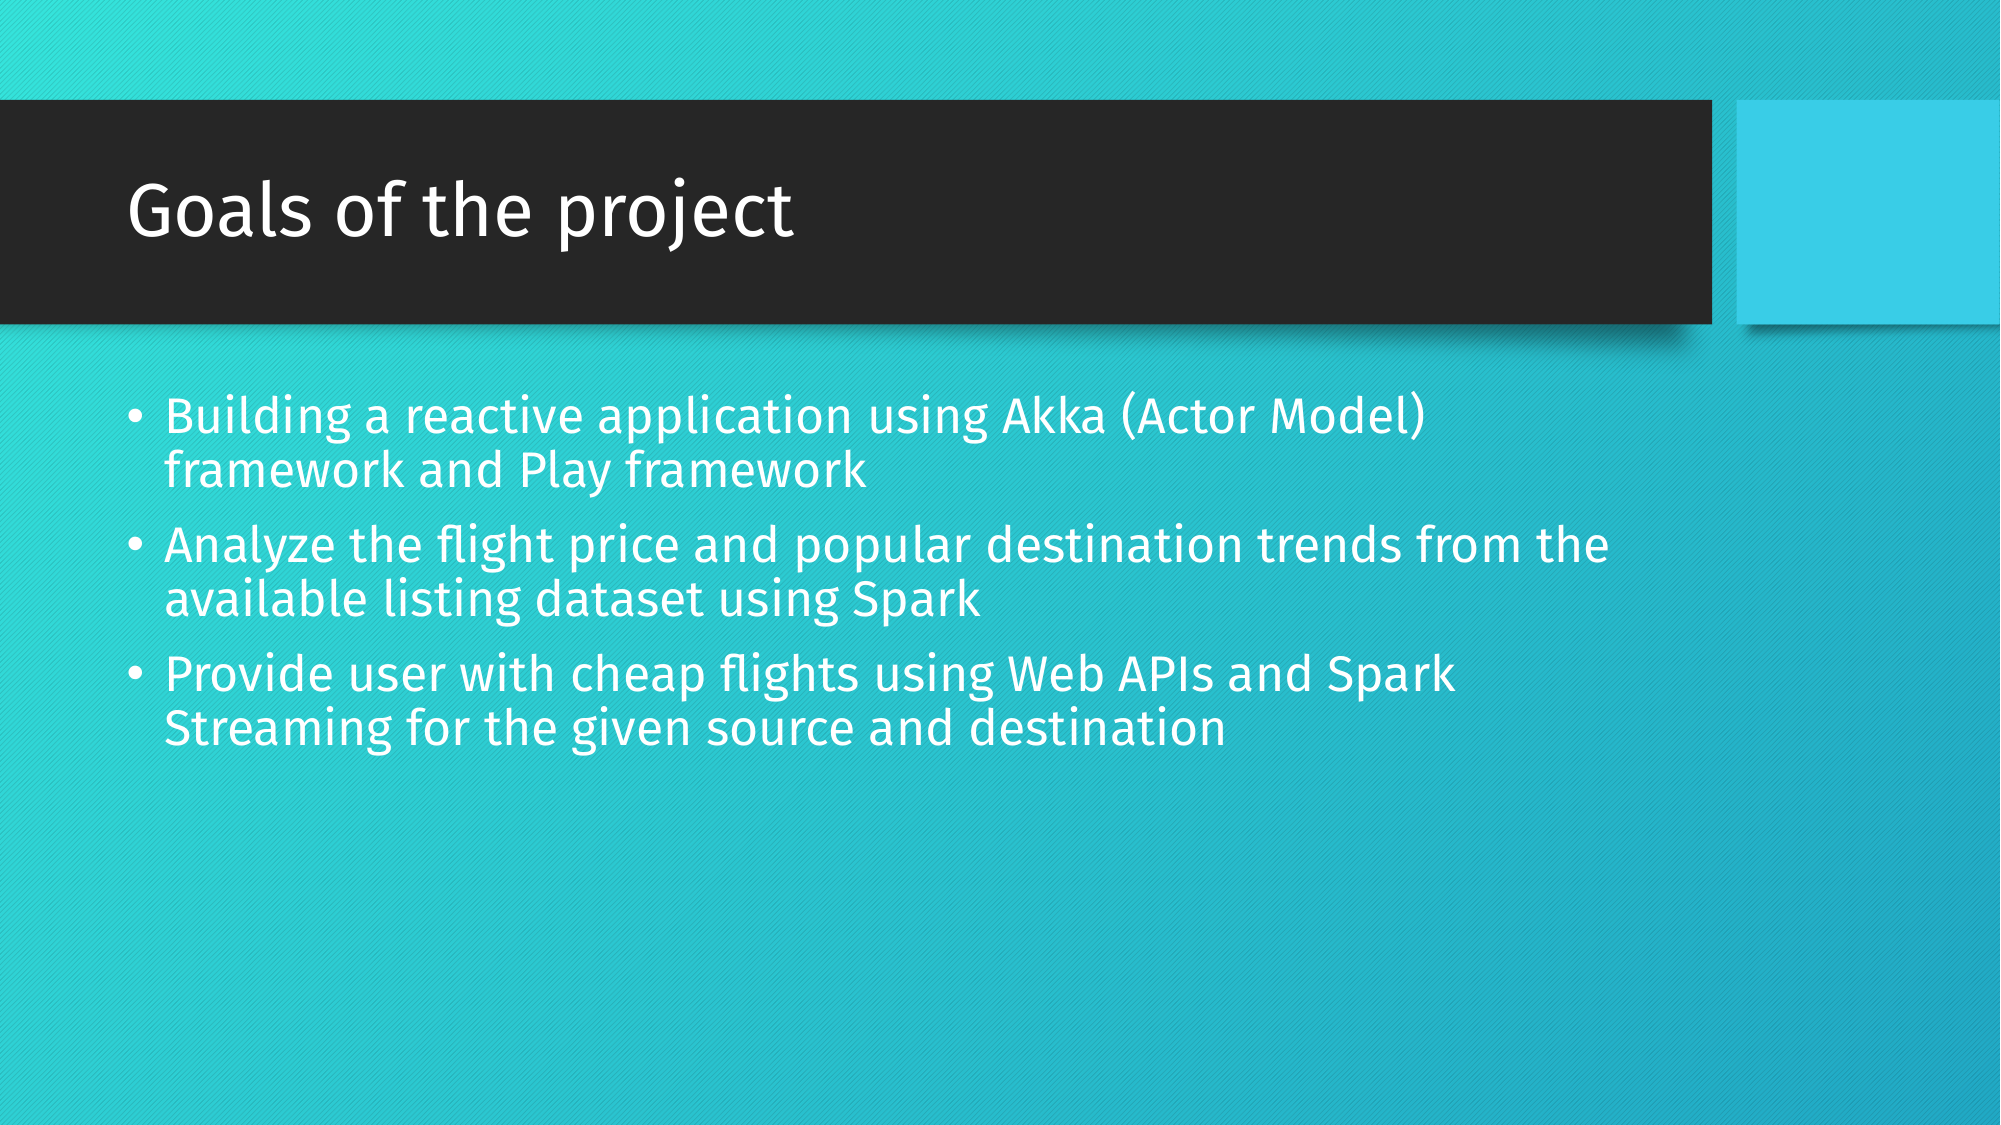

# Goals of the project
Building a reactive application using Akka (Actor Model) framework and Play framework
Analyze the flight price and popular destination trends from the available listing dataset using Spark
Provide user with cheap flights using Web APIs and Spark Streaming for the given source and destination